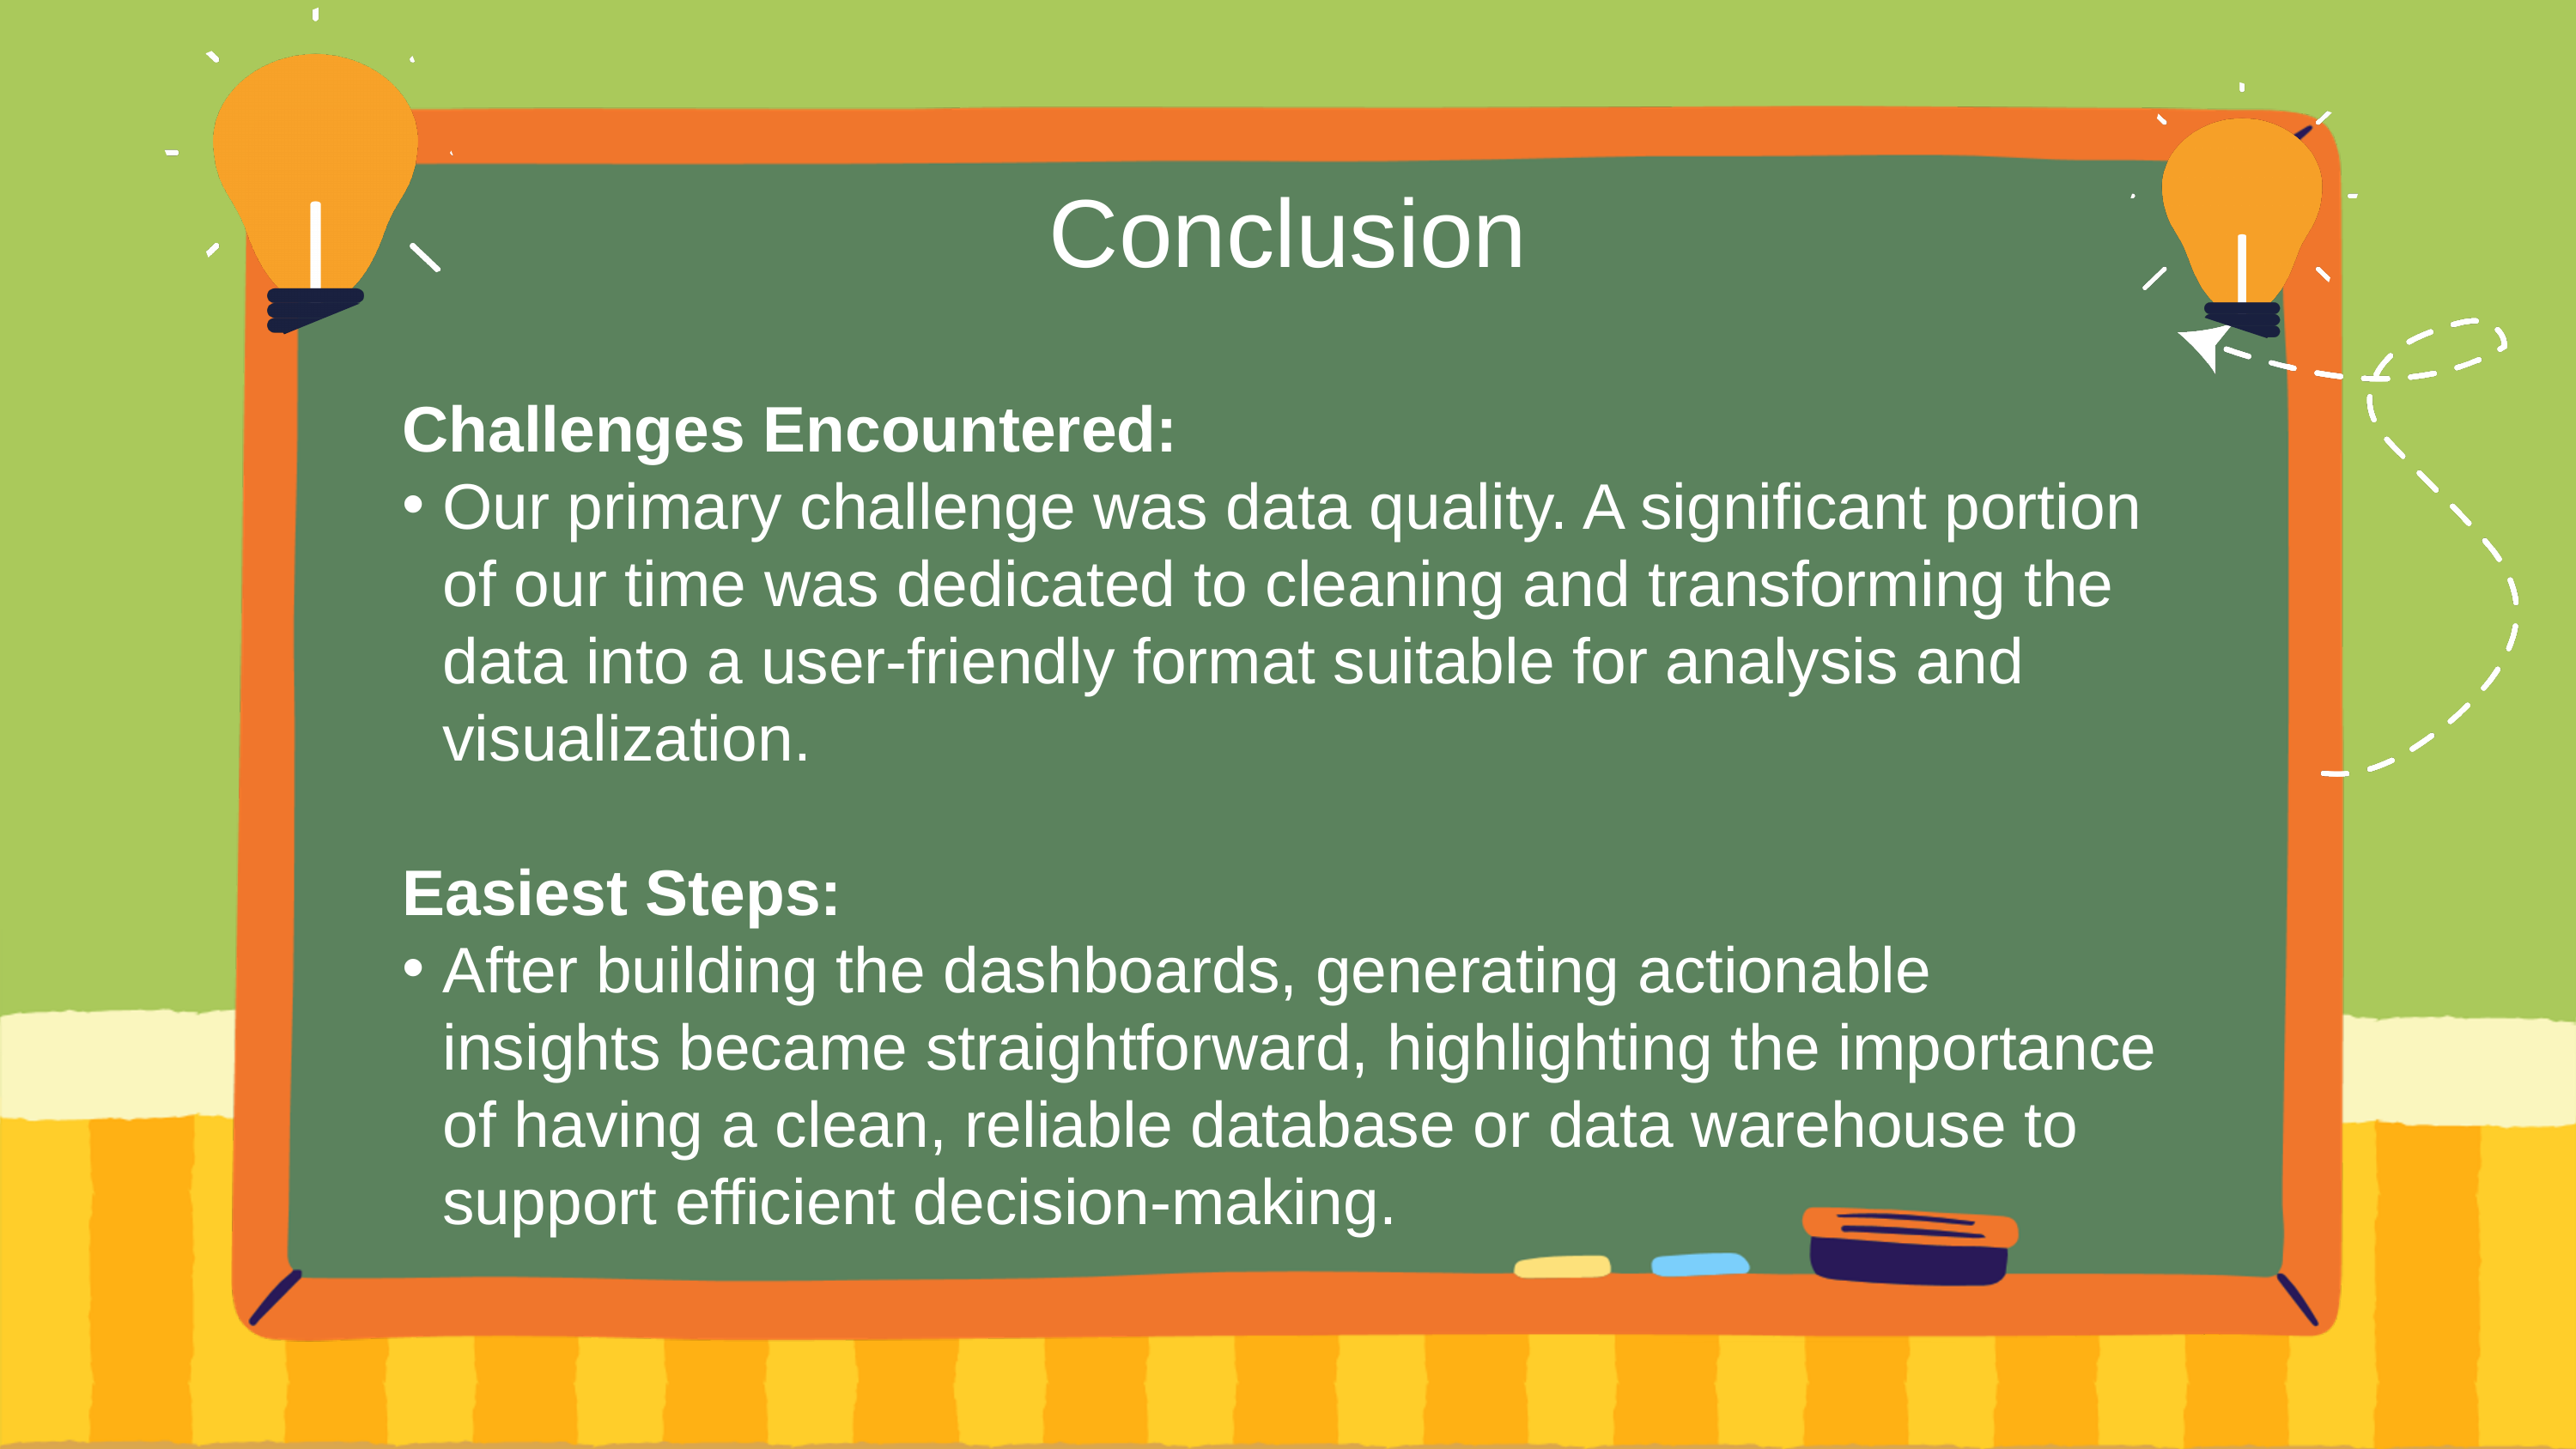

Conclusion

Challenges Encountered:
Our primary challenge was data quality. A significant portion of our time was dedicated to cleaning and transforming the data into a user-friendly format suitable for analysis and visualization.

Easiest Steps:
After building the dashboards, generating actionable insights became straightforward, highlighting the importance of having a clean, reliable database or data warehouse to support efficient decision-making.